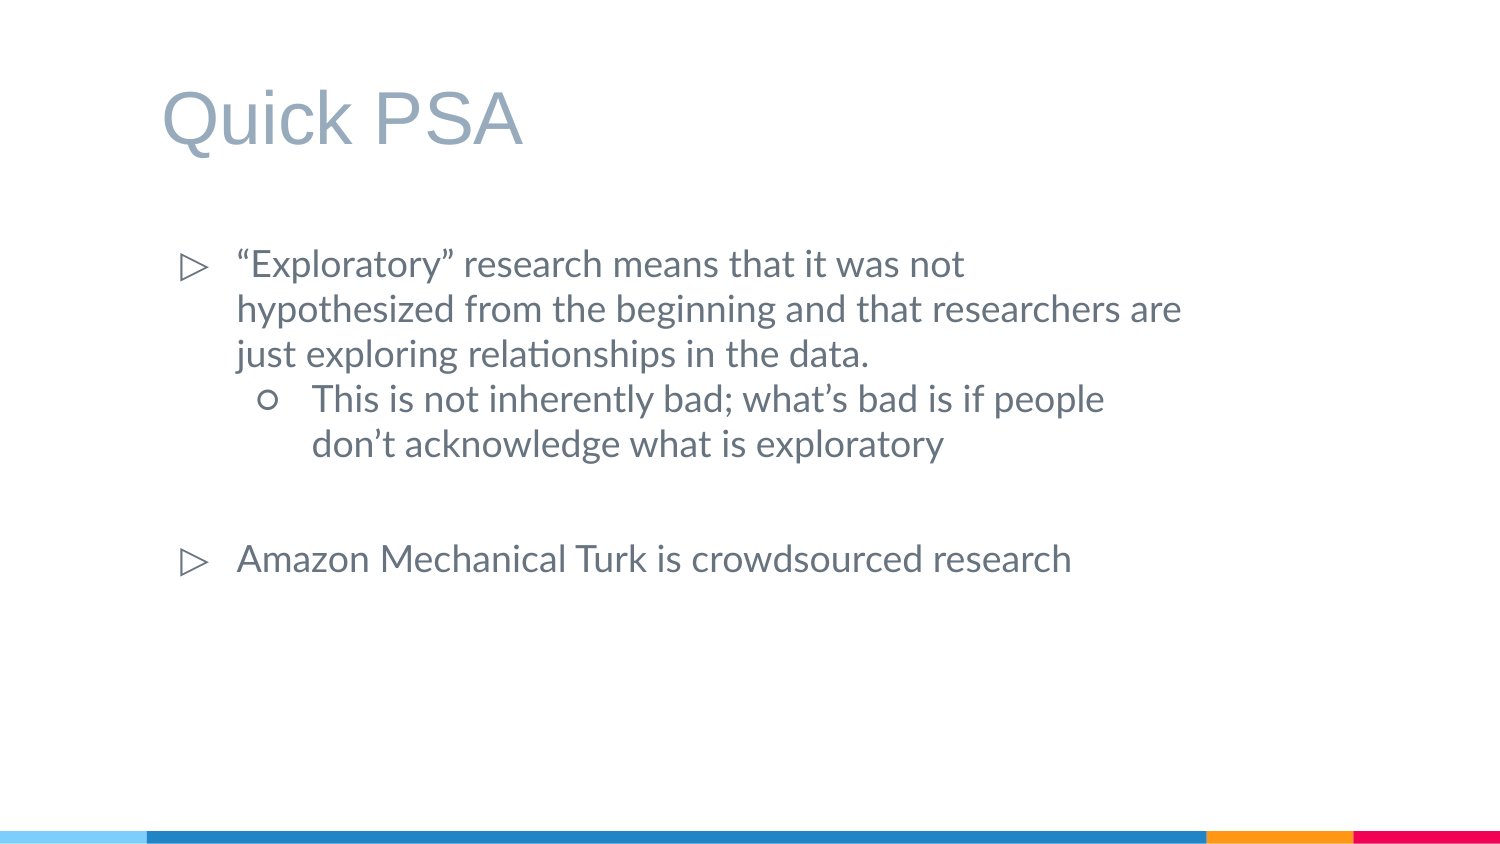

# Quick PSA
“Exploratory” research means that it was not hypothesized from the beginning and that researchers are just exploring relationships in the data.
This is not inherently bad; what’s bad is if people don’t acknowledge what is exploratory

Amazon Mechanical Turk is crowdsourced research